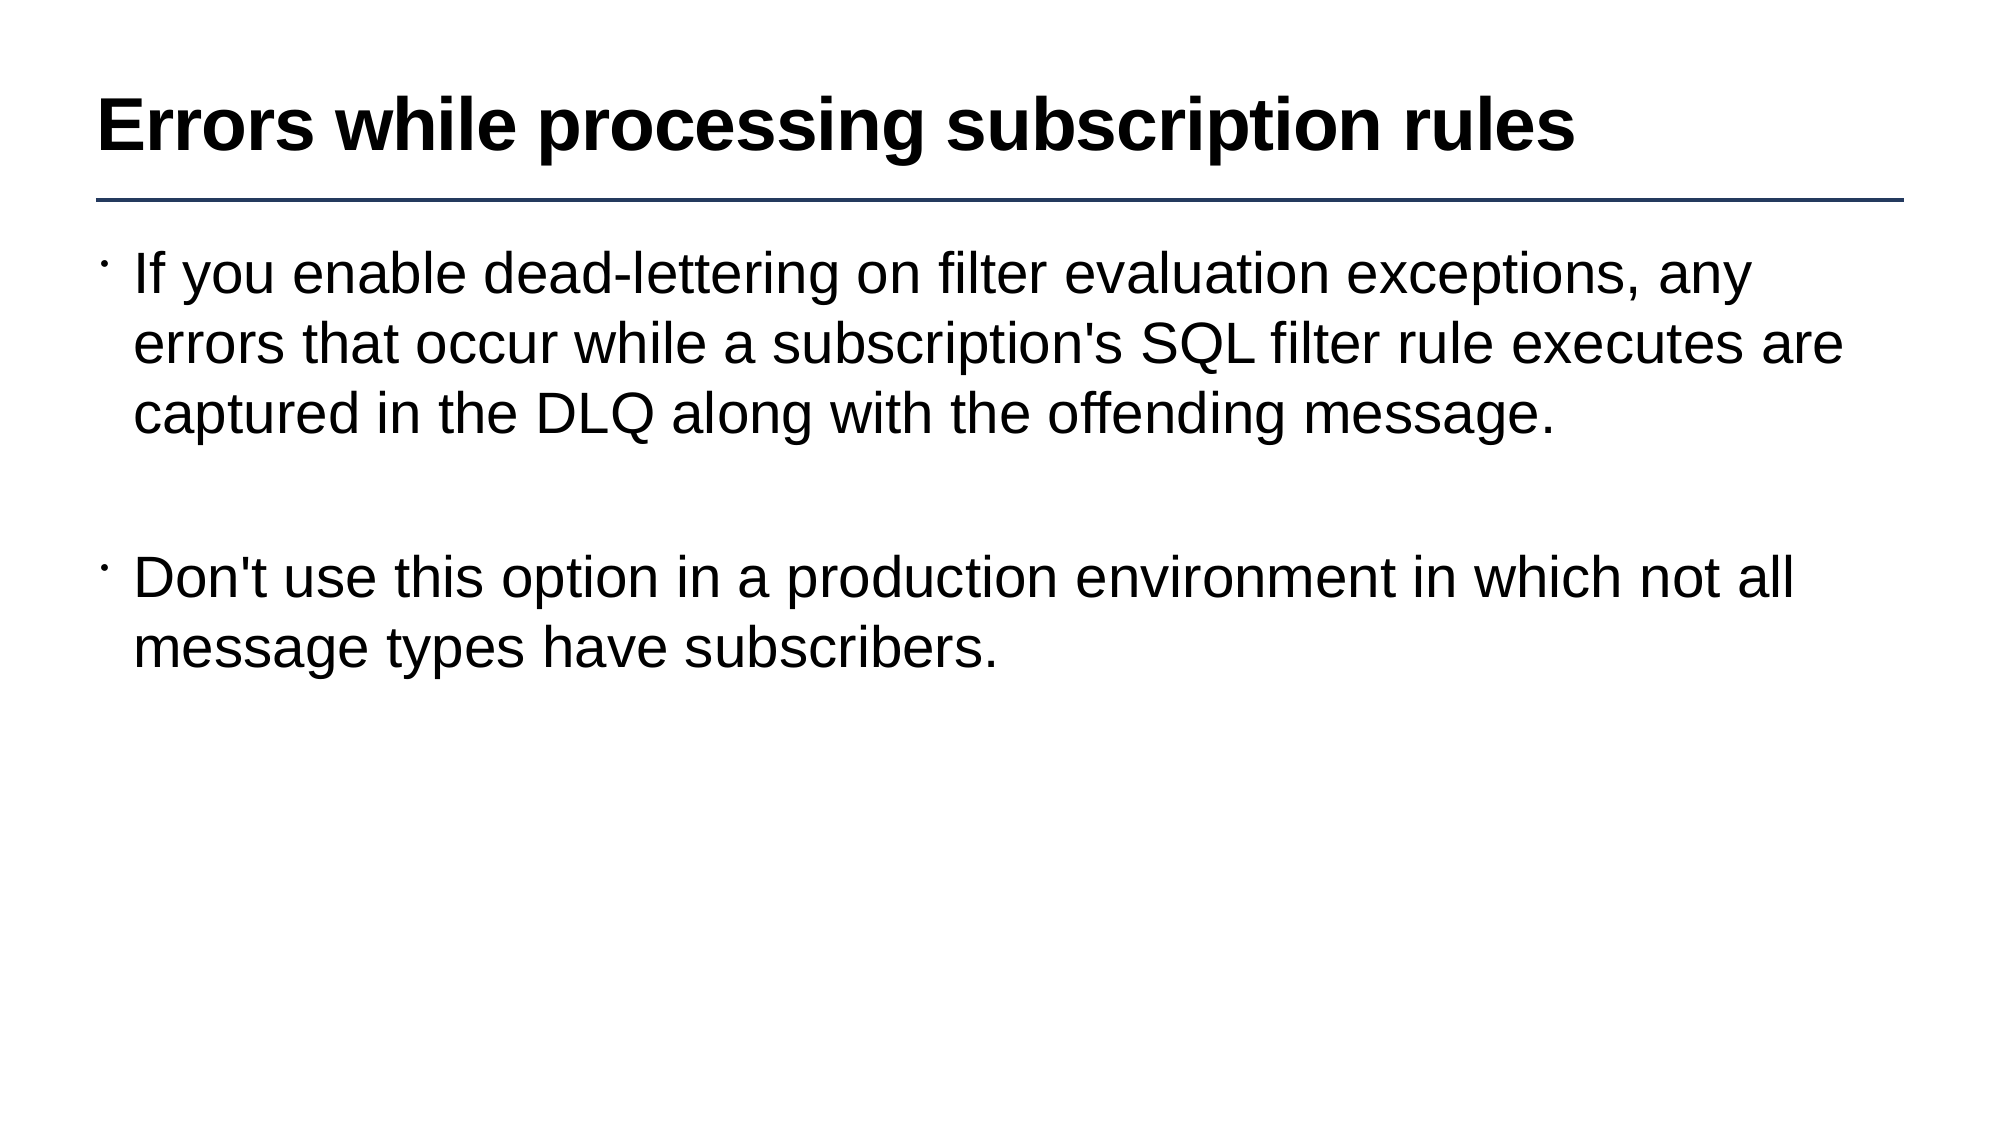

# Errors while processing subscription rules
If you enable dead-lettering on filter evaluation exceptions, any errors that occur while a subscription's SQL filter rule executes are captured in the DLQ along with the offending message.

Don't use this option in a production environment in which not all message types have subscribers.